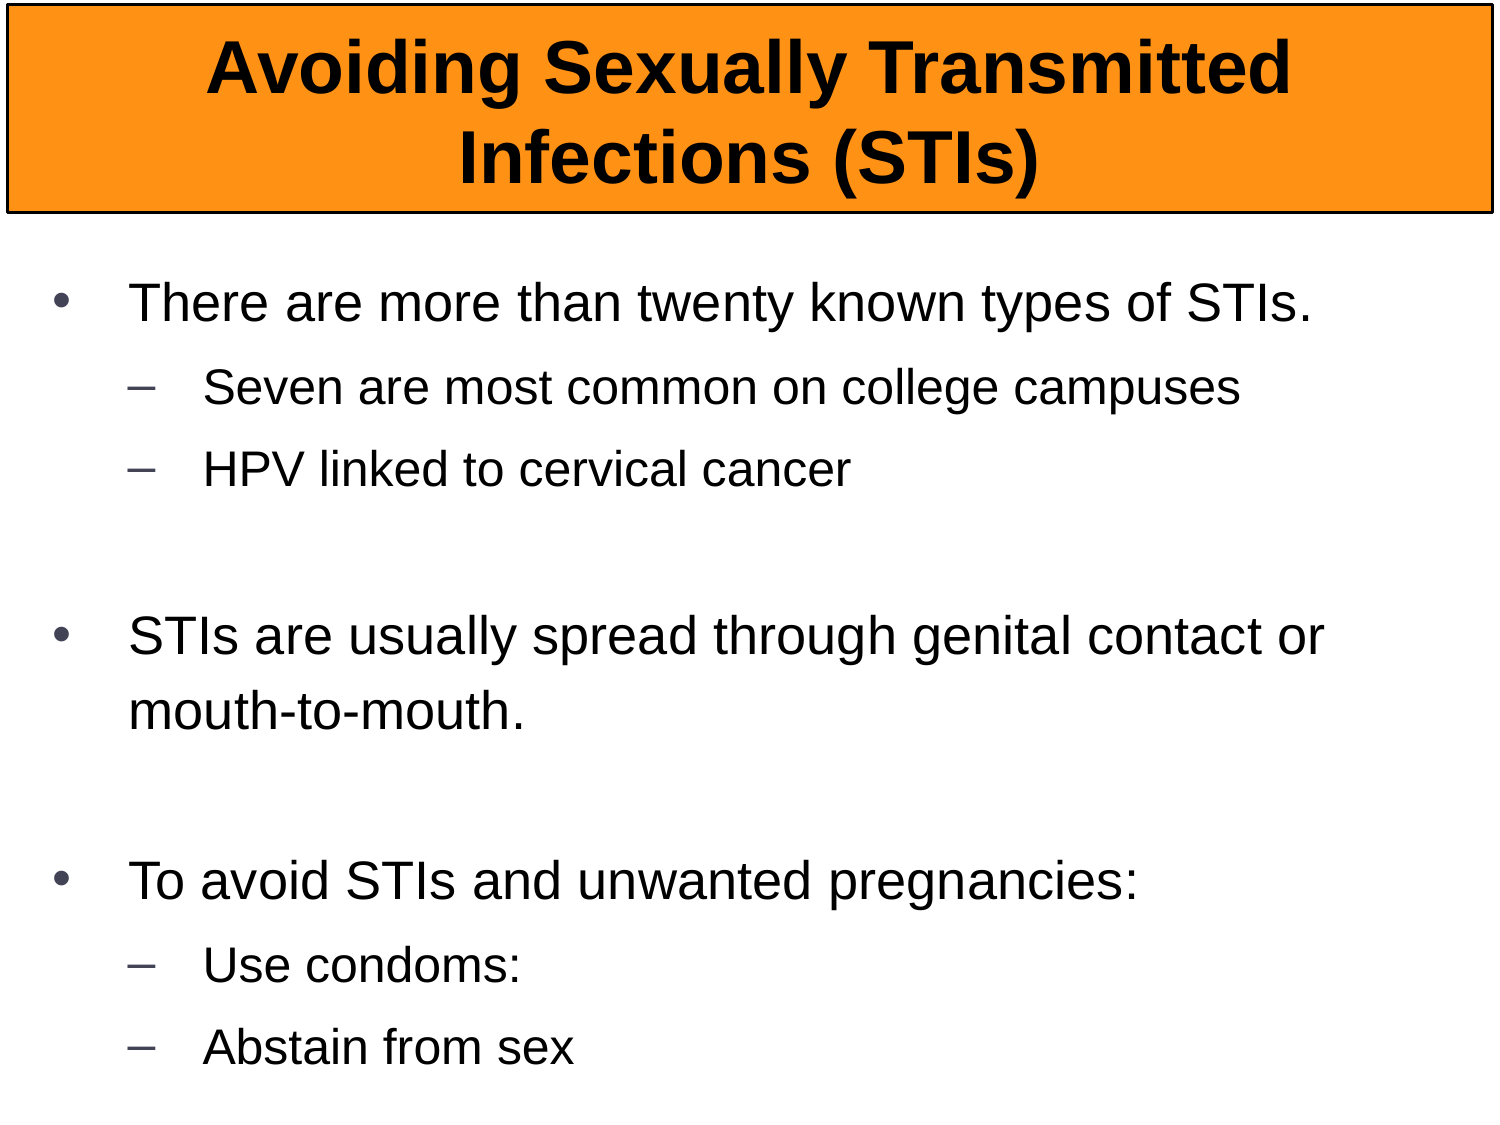

# Avoiding Sexually Transmitted Infections (STIs)
There are more than twenty known types of STIs.
Seven are most common on college campuses
HPV linked to cervical cancer

STIs are usually spread through genital contact or mouth-to-mouth.

To avoid STIs and unwanted pregnancies:
Use condoms:
Abstain from sex